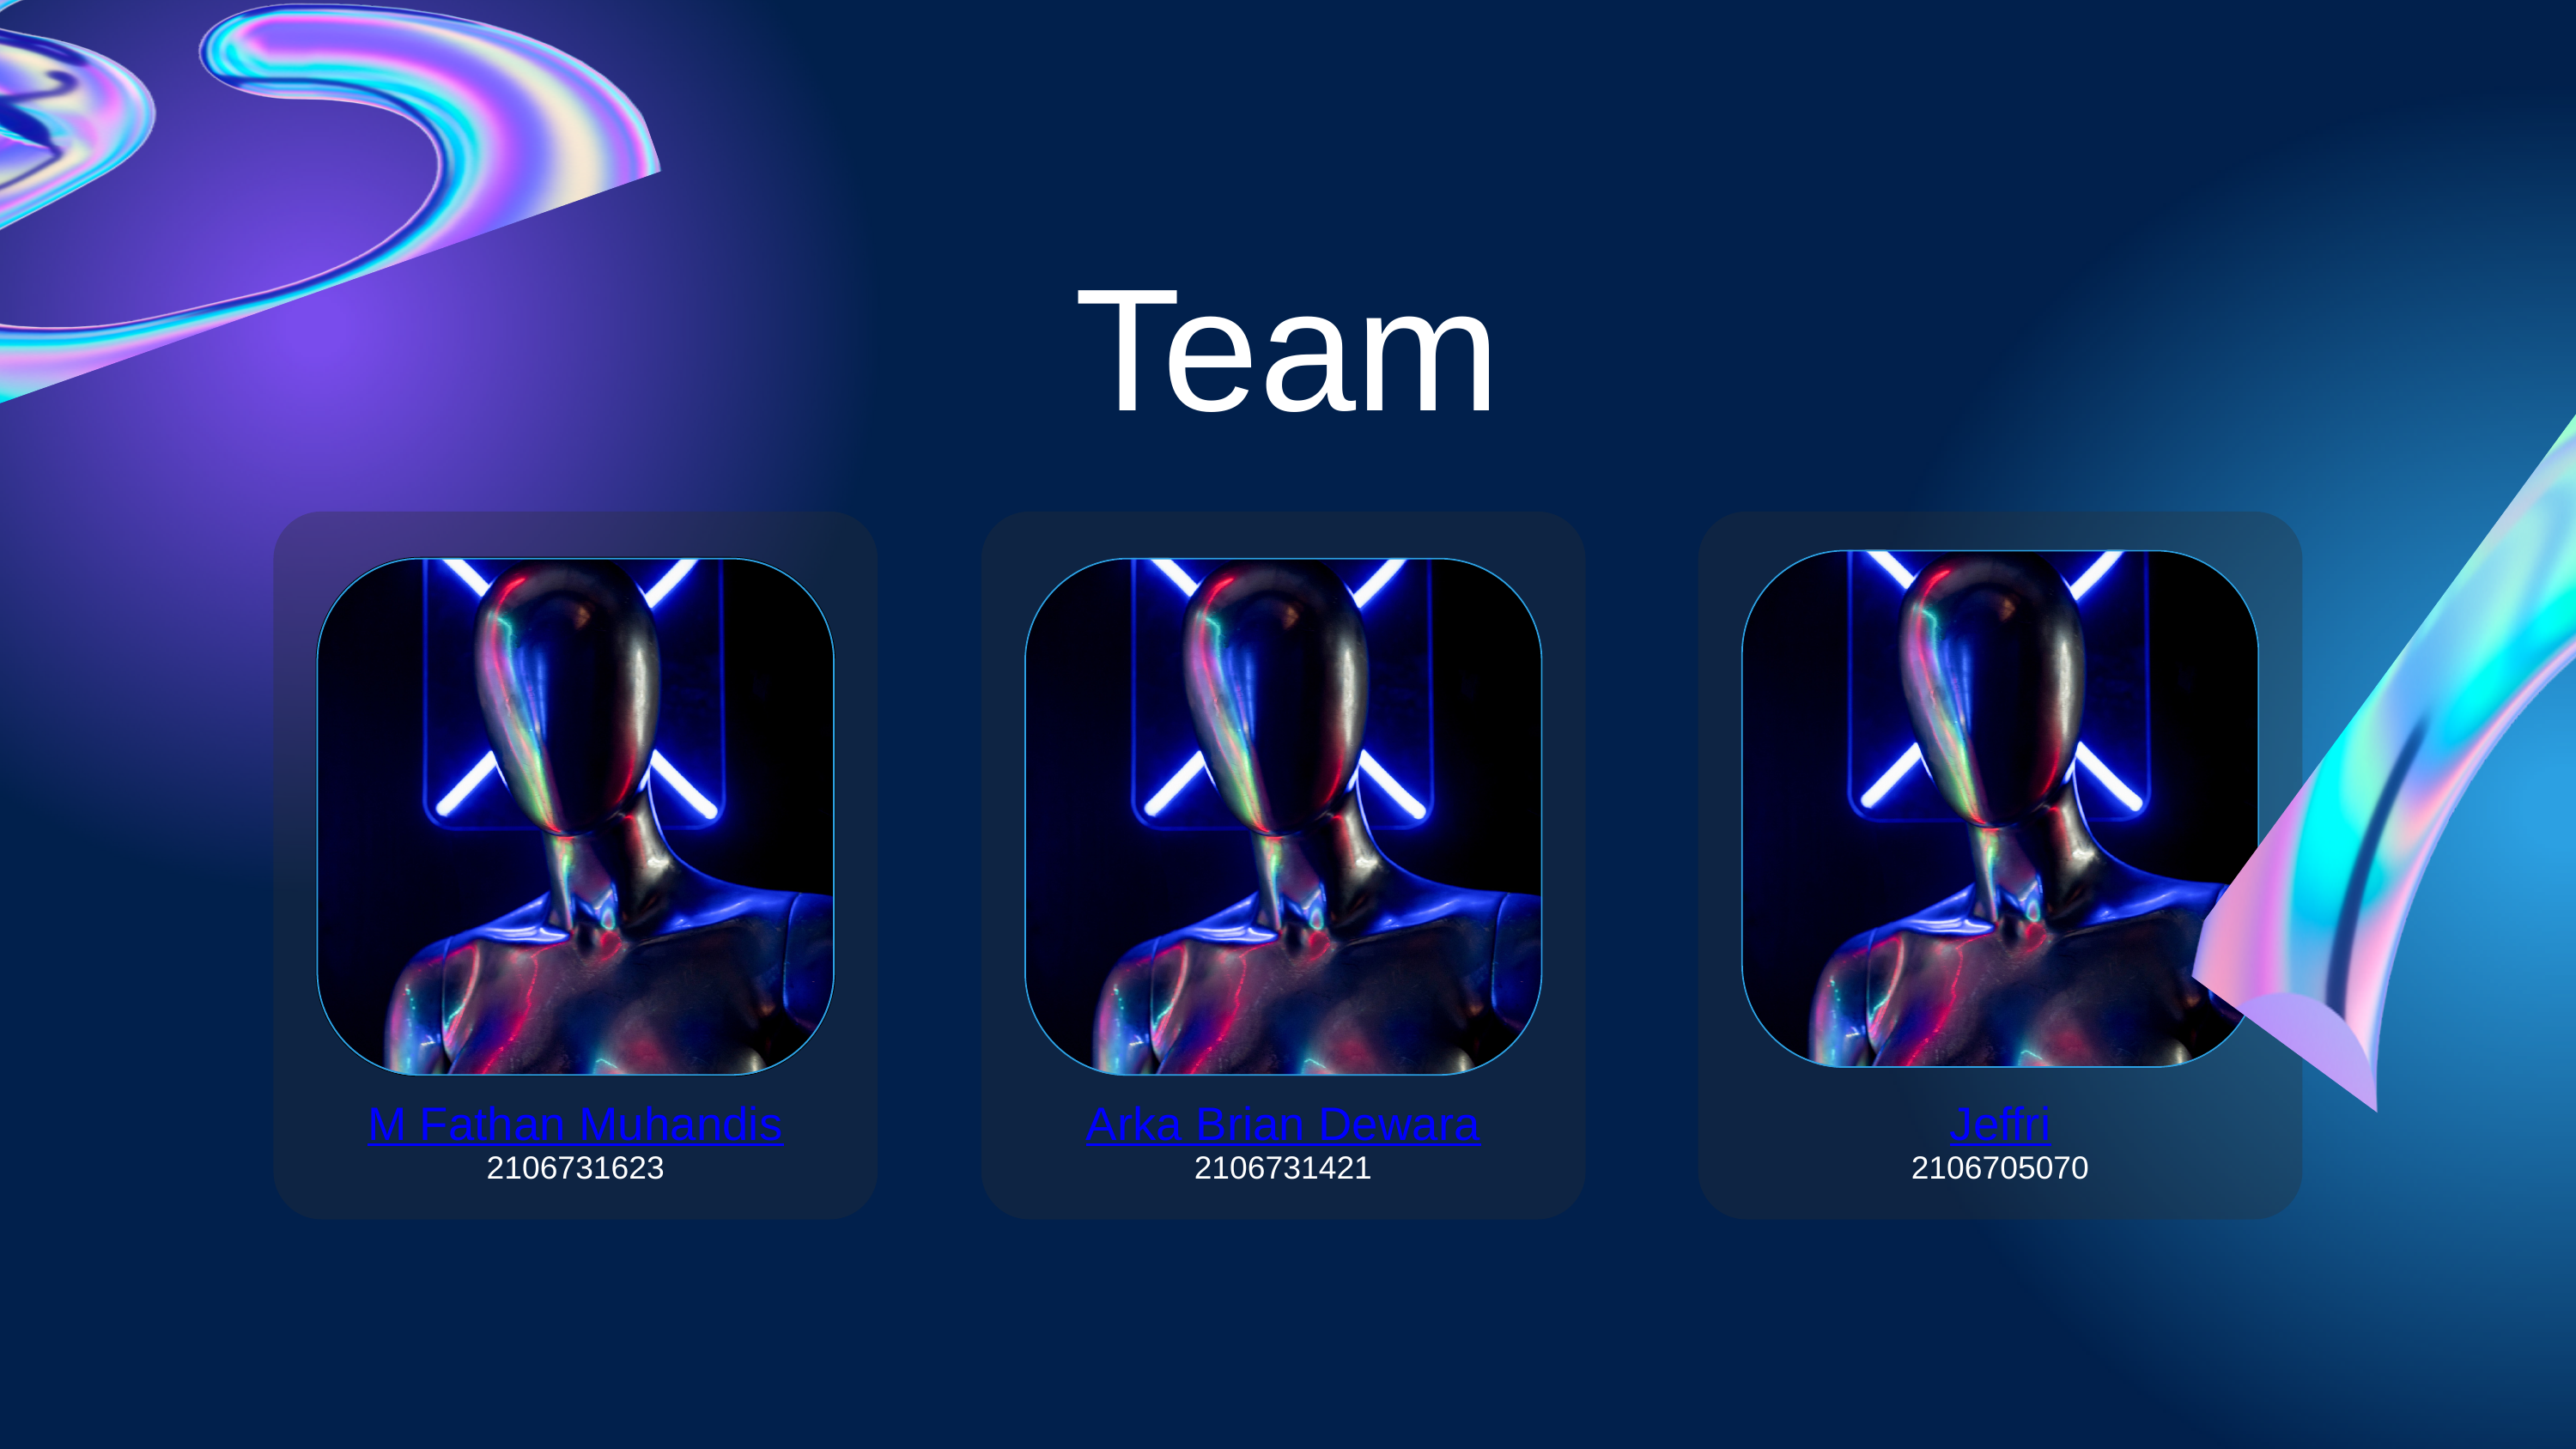

Team

M Fathan Muhandis
Arka Brian Dewara
Jeffri
2106731623
2106731421
2106705070